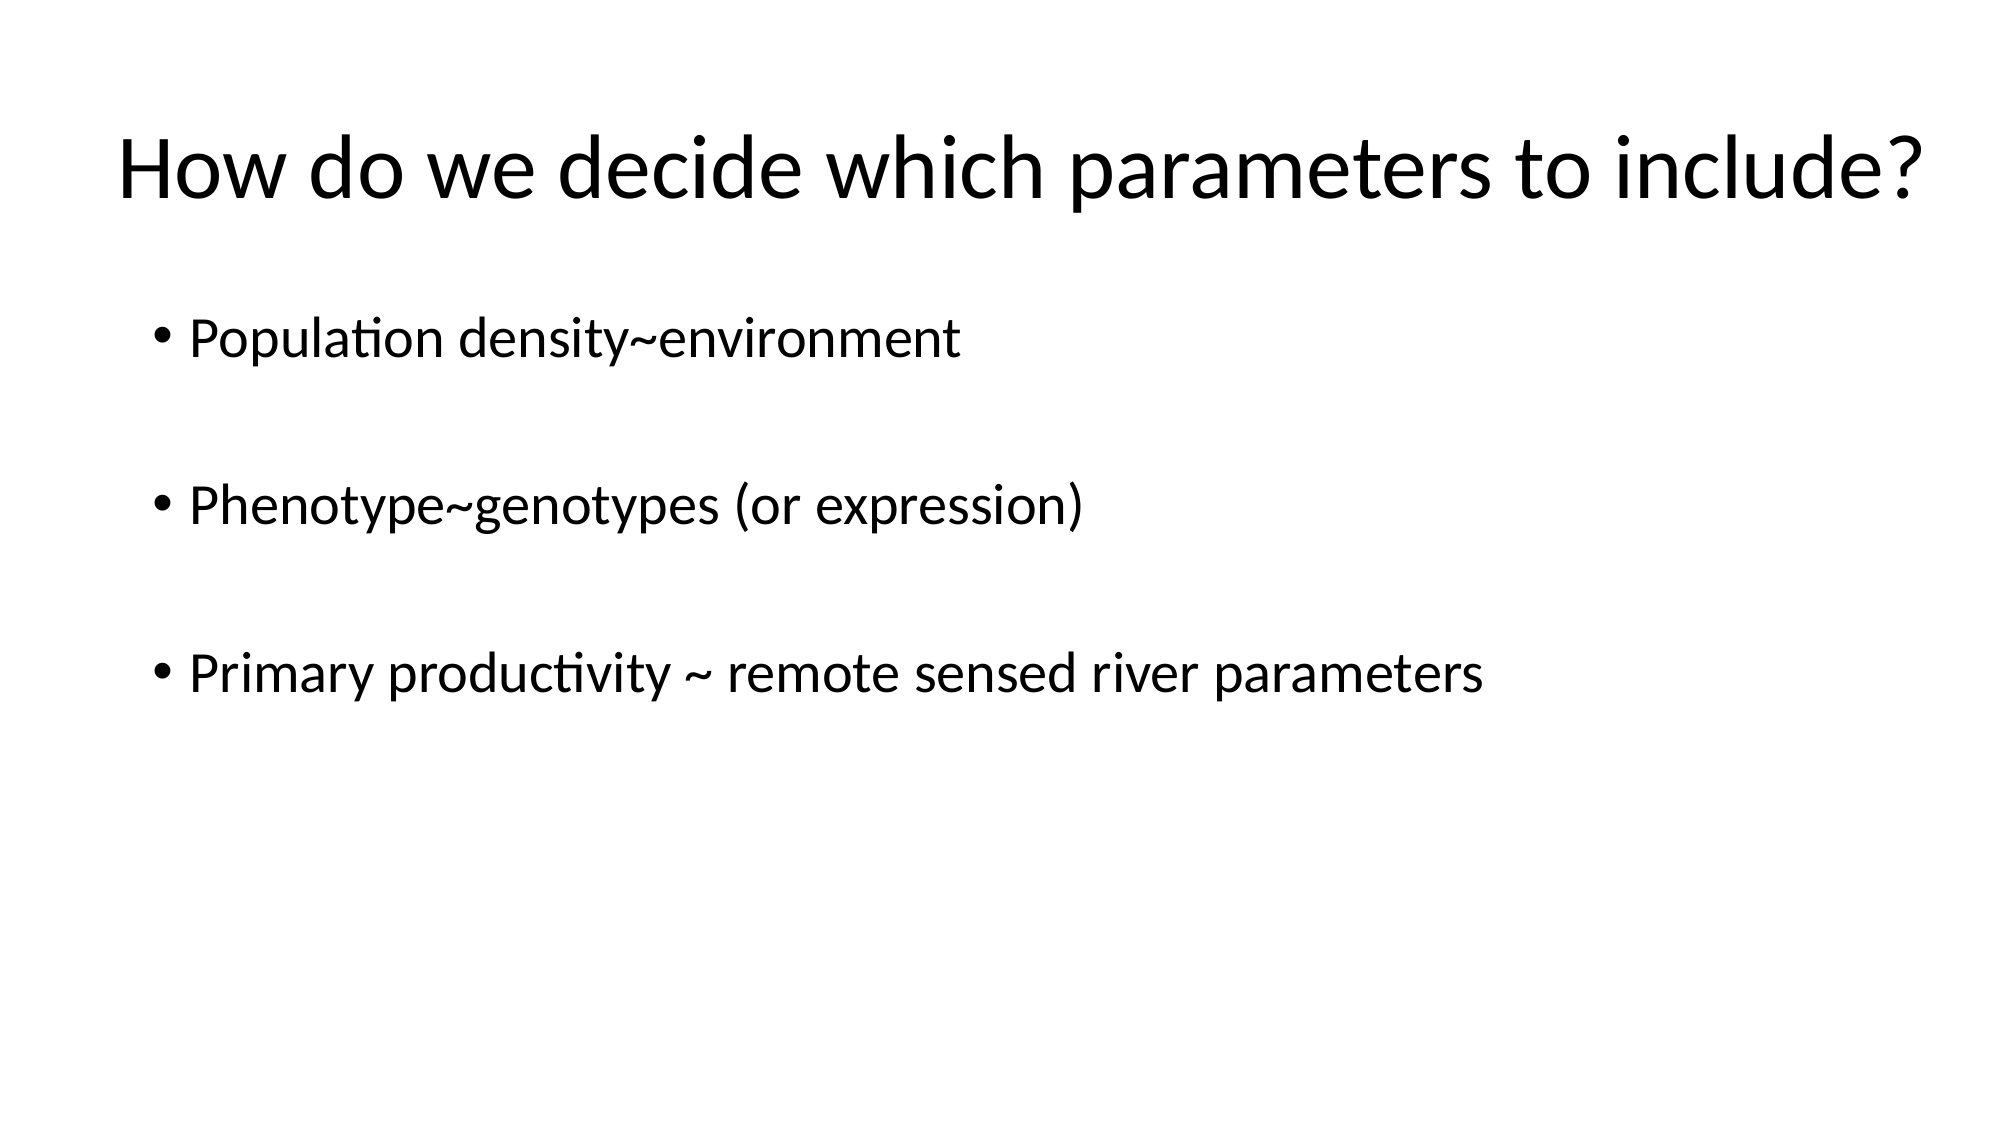

# How do we decide which parameters to include?
Population density~environment

Phenotype~genotypes (or expression)

Primary productivity ~ remote sensed river parameters